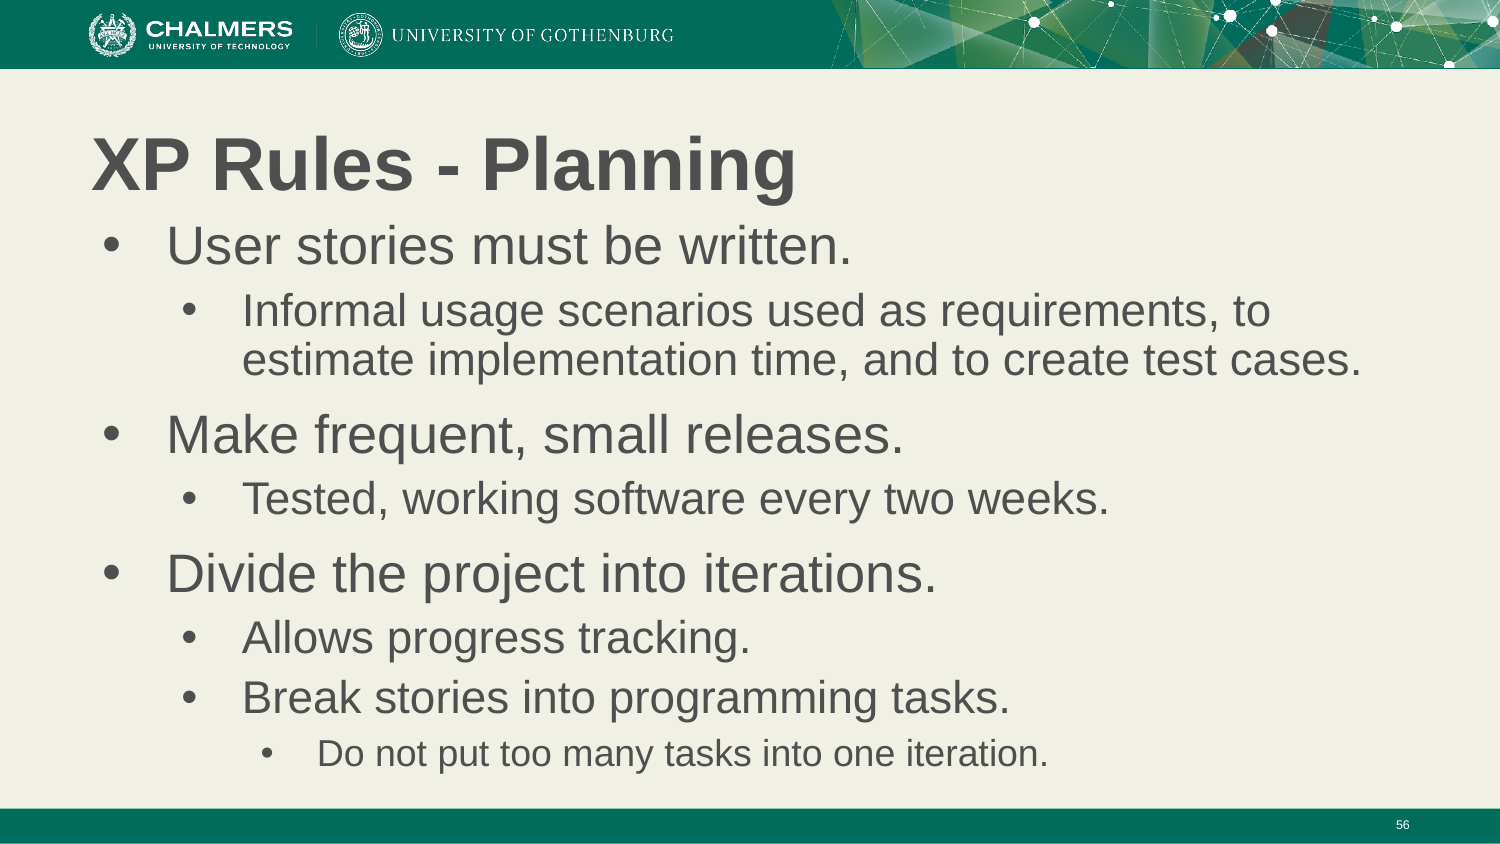

# XP Rules - Planning
User stories must be written.
Informal usage scenarios used as requirements, to estimate implementation time, and to create test cases.
Make frequent, small releases.
Tested, working software every two weeks.
Divide the project into iterations.
Allows progress tracking.
Break stories into programming tasks.
Do not put too many tasks into one iteration.
56